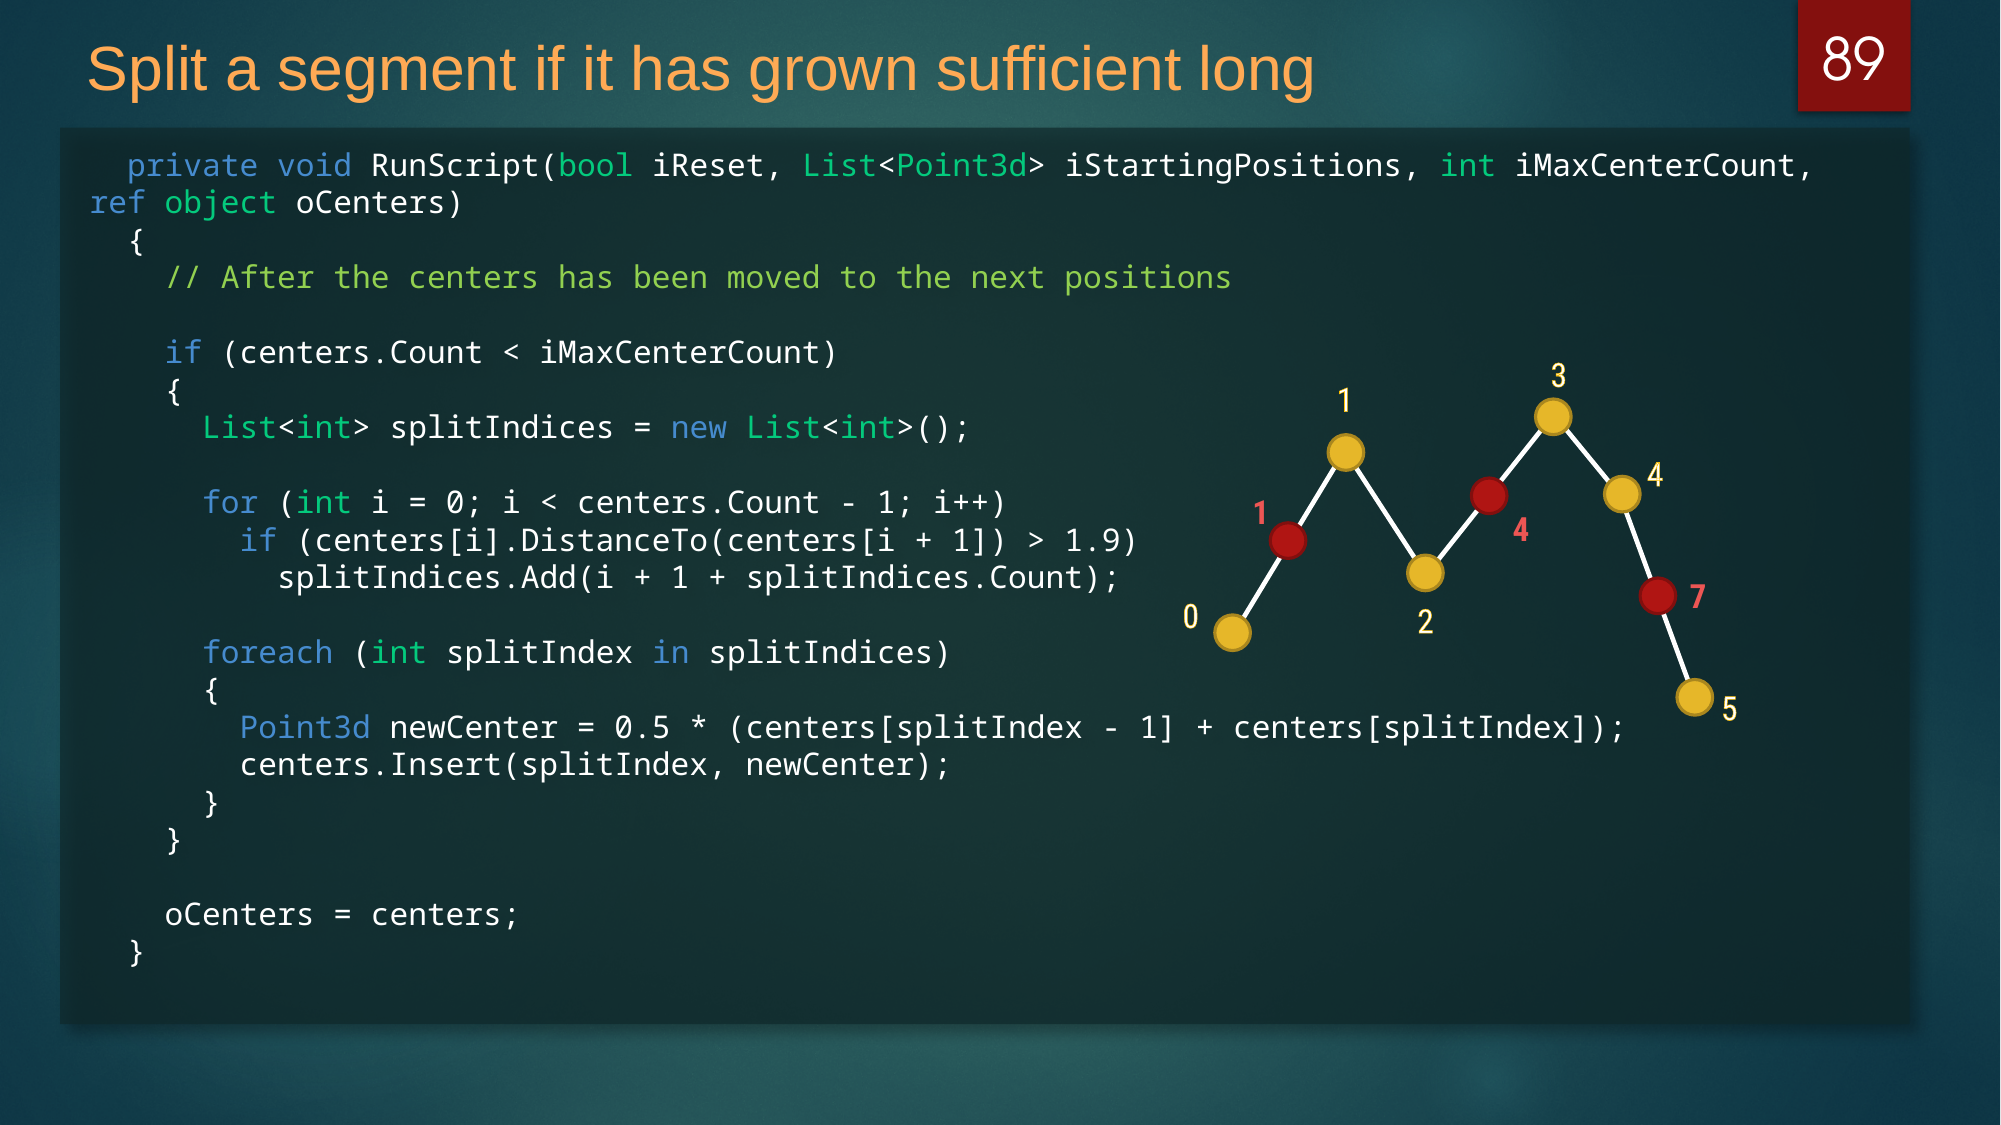

89
Split a segment if it has grown sufficient long

  private void RunScript(bool iReset, List<Point3d> iStartingPositions, int iMaxCenterCount, ref object oCenters)
  {
    // After the centers has been moved to the next positions

    if (centers.Count < iMaxCenterCount)
    {
      List<int> splitIndices = new List<int>();

      for (int i = 0; i < centers.Count - 1; i++)
        if (centers[i].DistanceTo(centers[i + 1]) > 1.9)
          splitIndices.Add(i + 1 + splitIndices.Count);

      foreach (int splitIndex in splitIndices)
      {
        Point3d newCenter = 0.5 * (centers[splitIndex - 1] + centers[splitIndex]);
        centers.Insert(splitIndex, newCenter);
      }
    }

    oCenters = centers;
  }

3
1

4

1
4

7

0
2

5